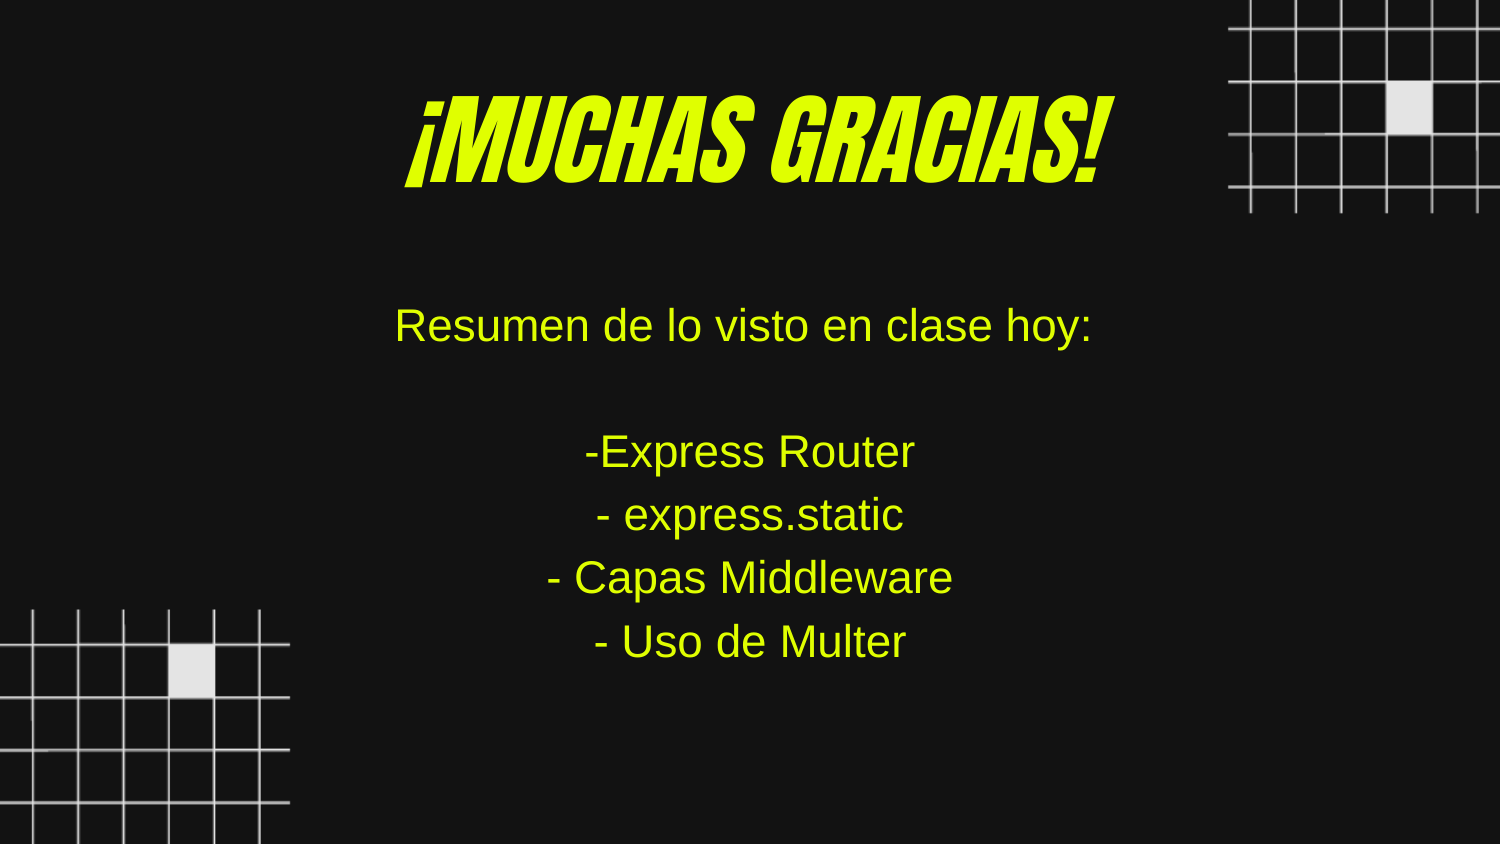

¡MUCHAS GRACIAS!
Resumen de lo visto en clase hoy:

-Express Router
- express.static
- Capas Middleware
- Uso de Multer